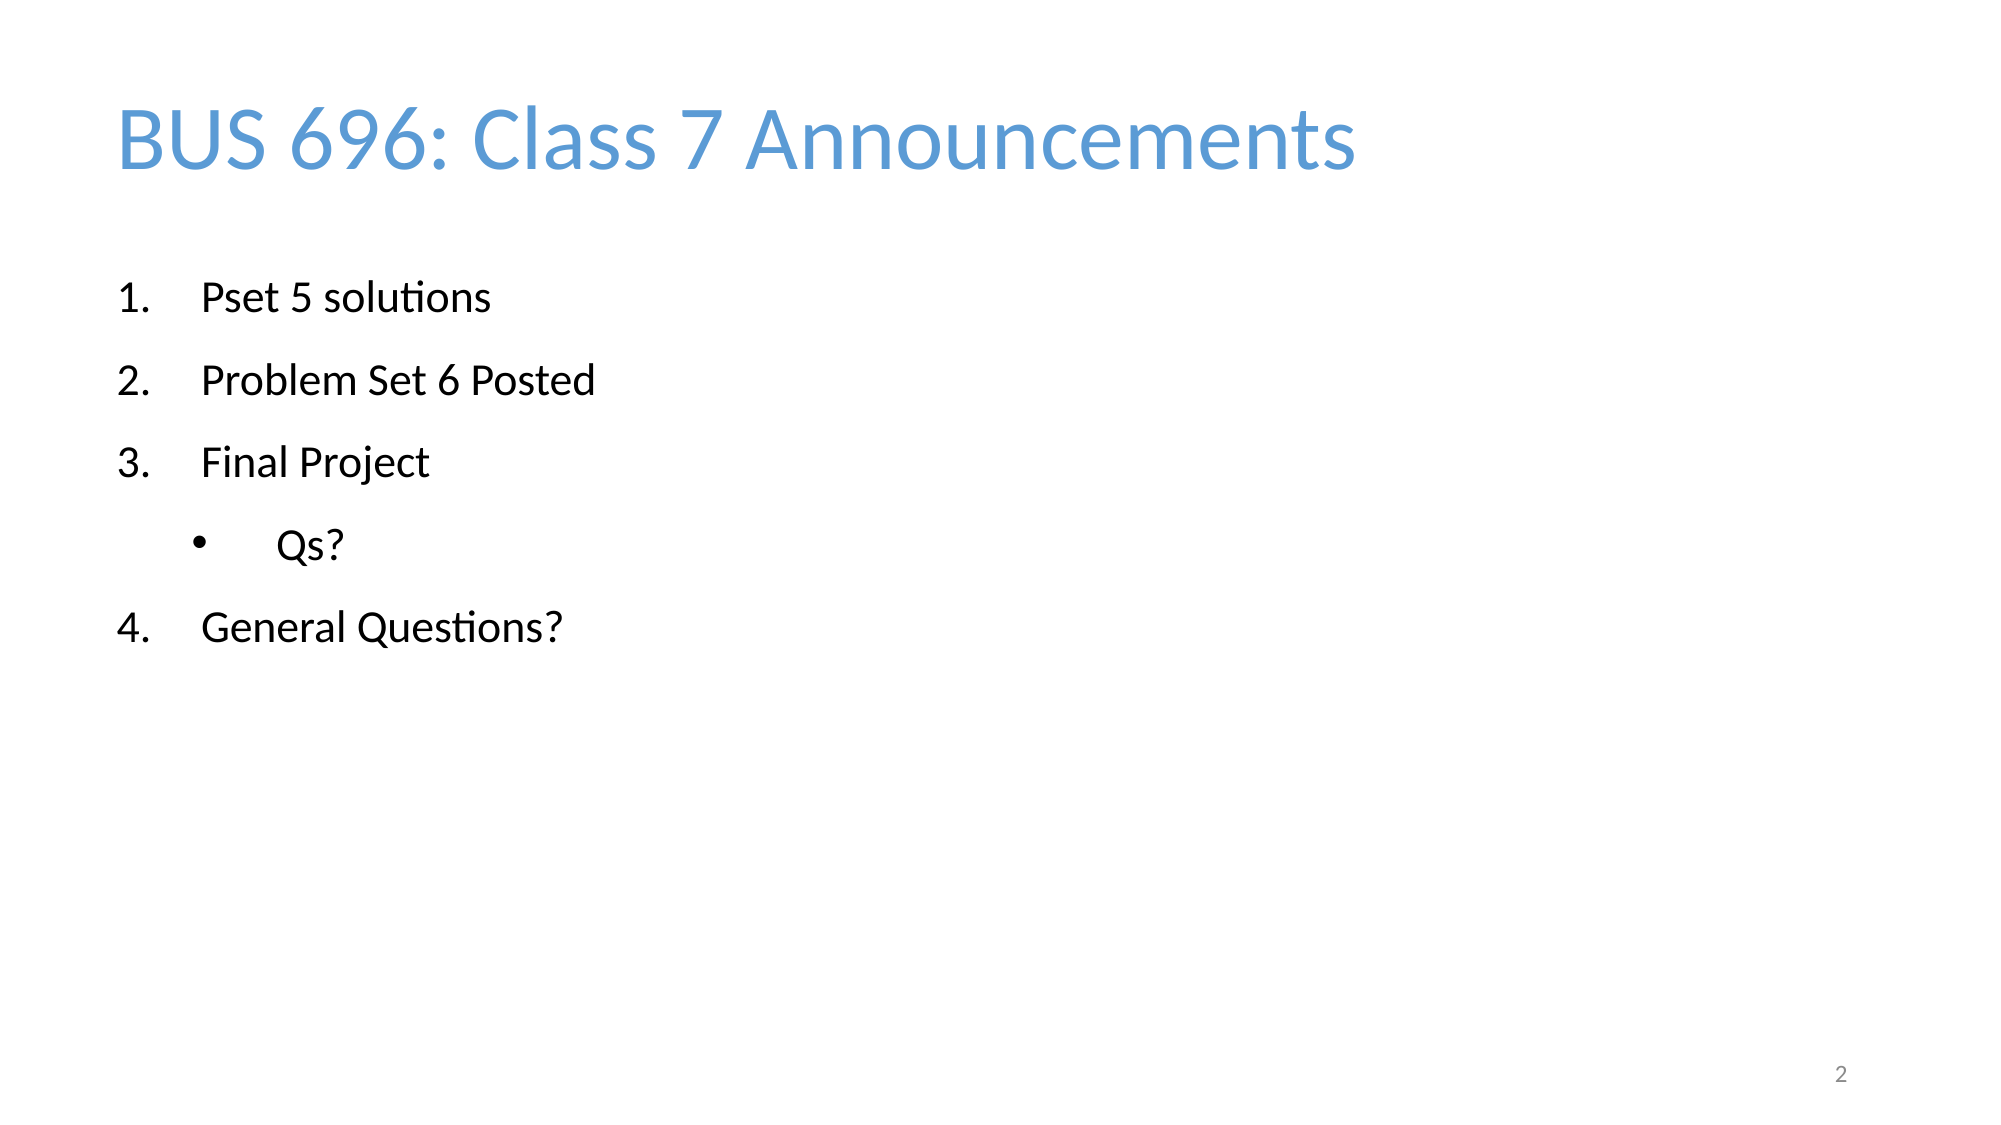

BUS 696: Class 7 Announcements
Pset 5 solutions
Problem Set 6 Posted
Final Project
Qs?
General Questions?

2